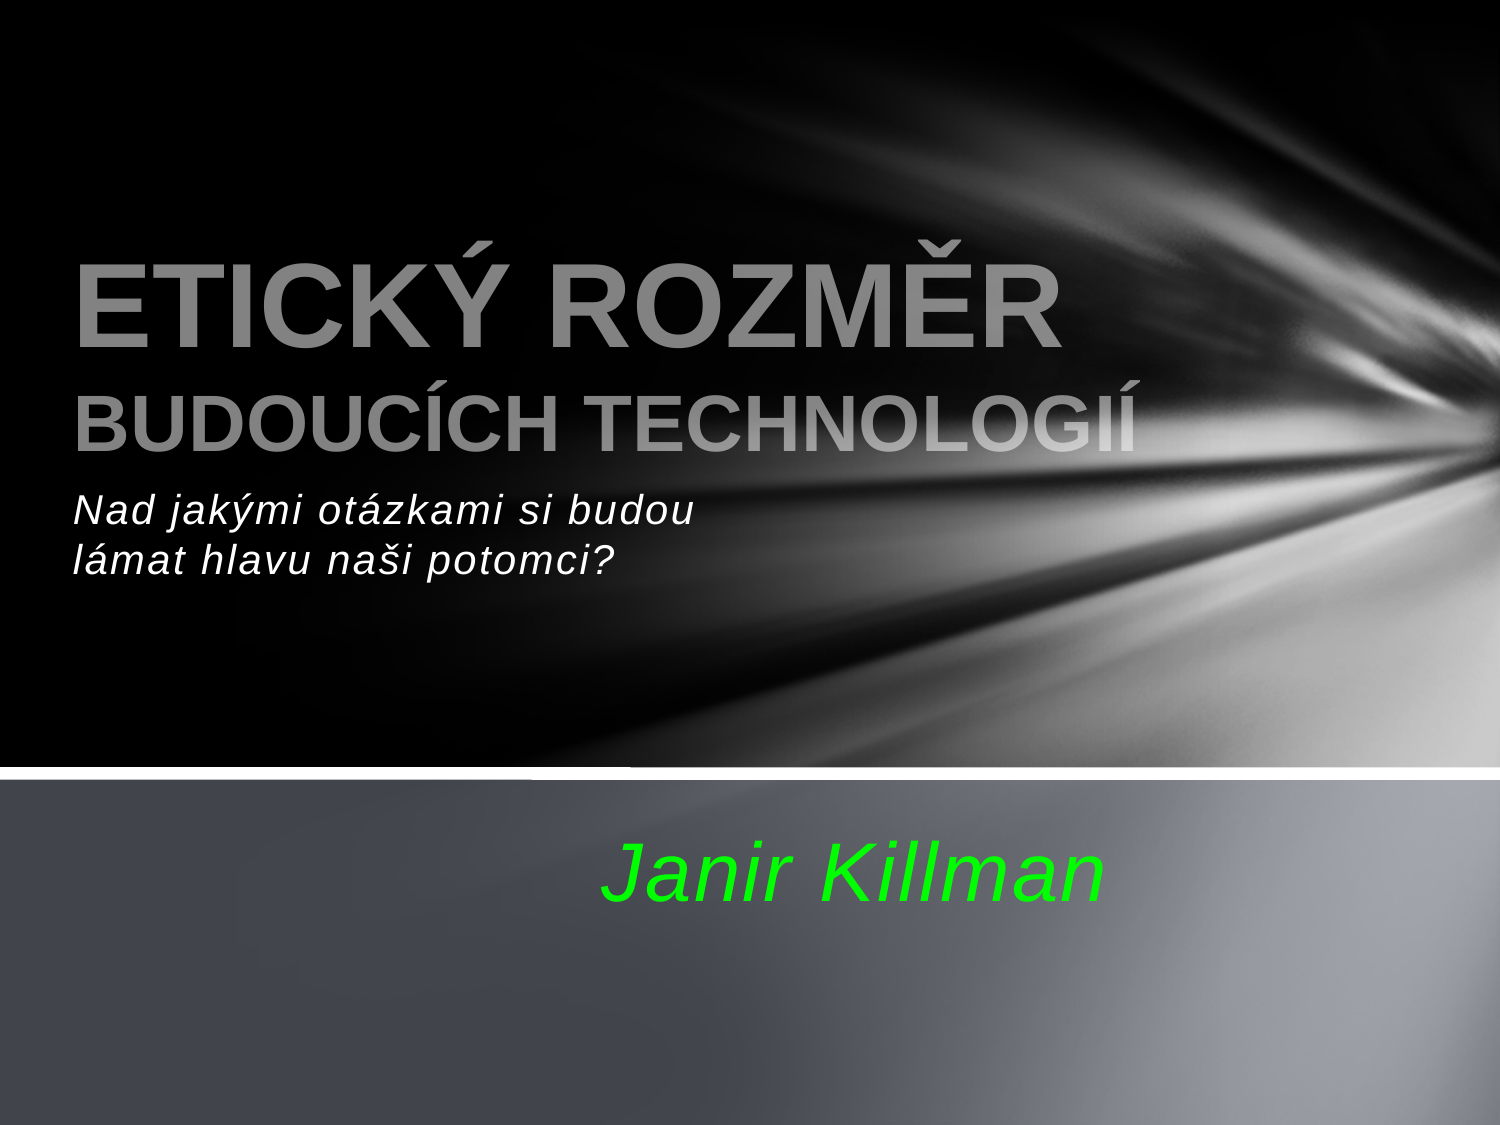

# ETICKÝ ROZMĚR BUDOUCÍCH TECHNOLOGIÍ
Nad jakými otázkami si budou lámat hlavu naši potomci?
Janir Killman